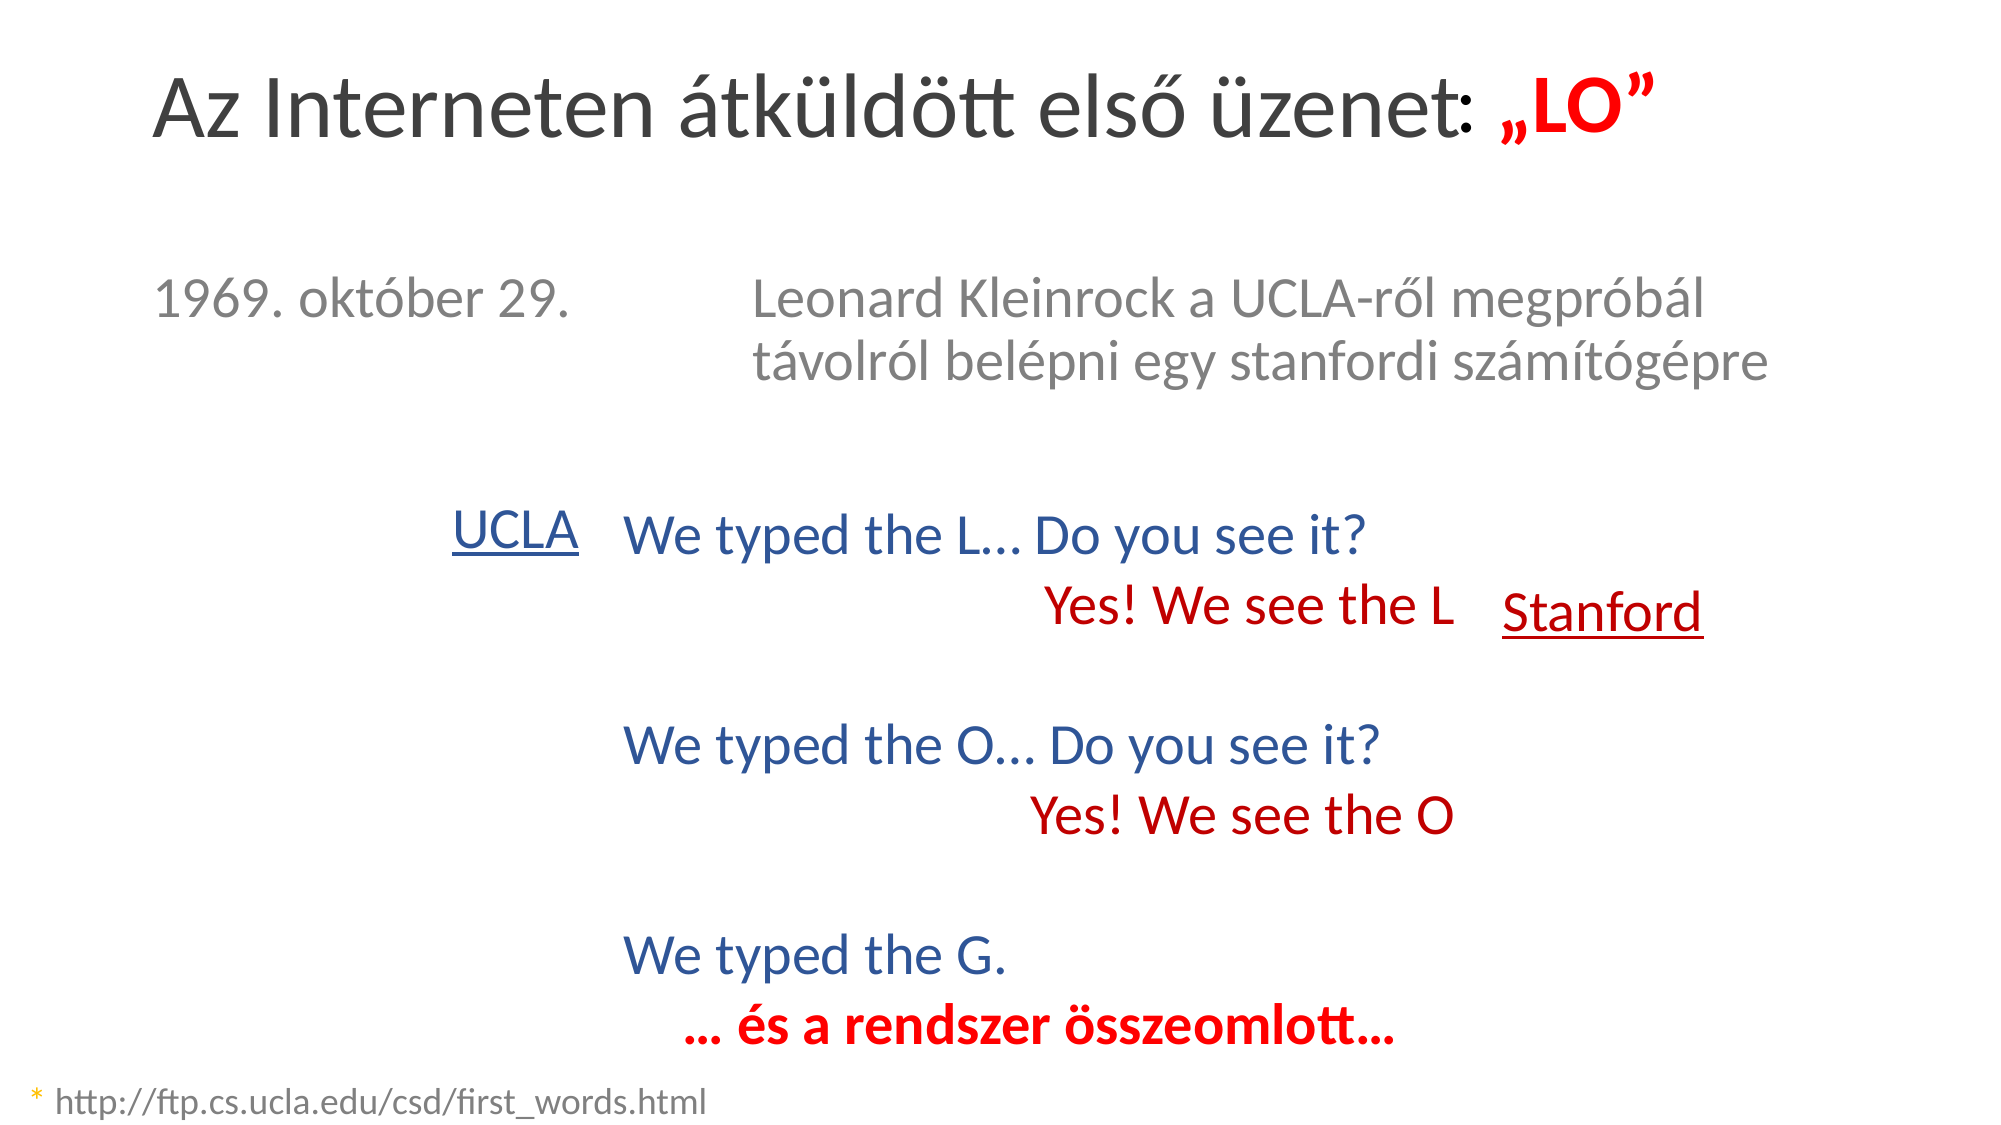

# Az Interneten átküldött első üzenet
: „LO”
1969. október 29.		Leonard Kleinrock a UCLA-ről megpróbál 					távolról belépni egy stanfordi számítógépre

		UCLA
									Stanford
We typed the L… Do you see it?
Yes! We see the L

We typed the O… Do you see it?
Yes! We see the O

We typed the G.
… és a rendszer összeomlott…
* http://ftp.cs.ucla.edu/csd/first_words.html